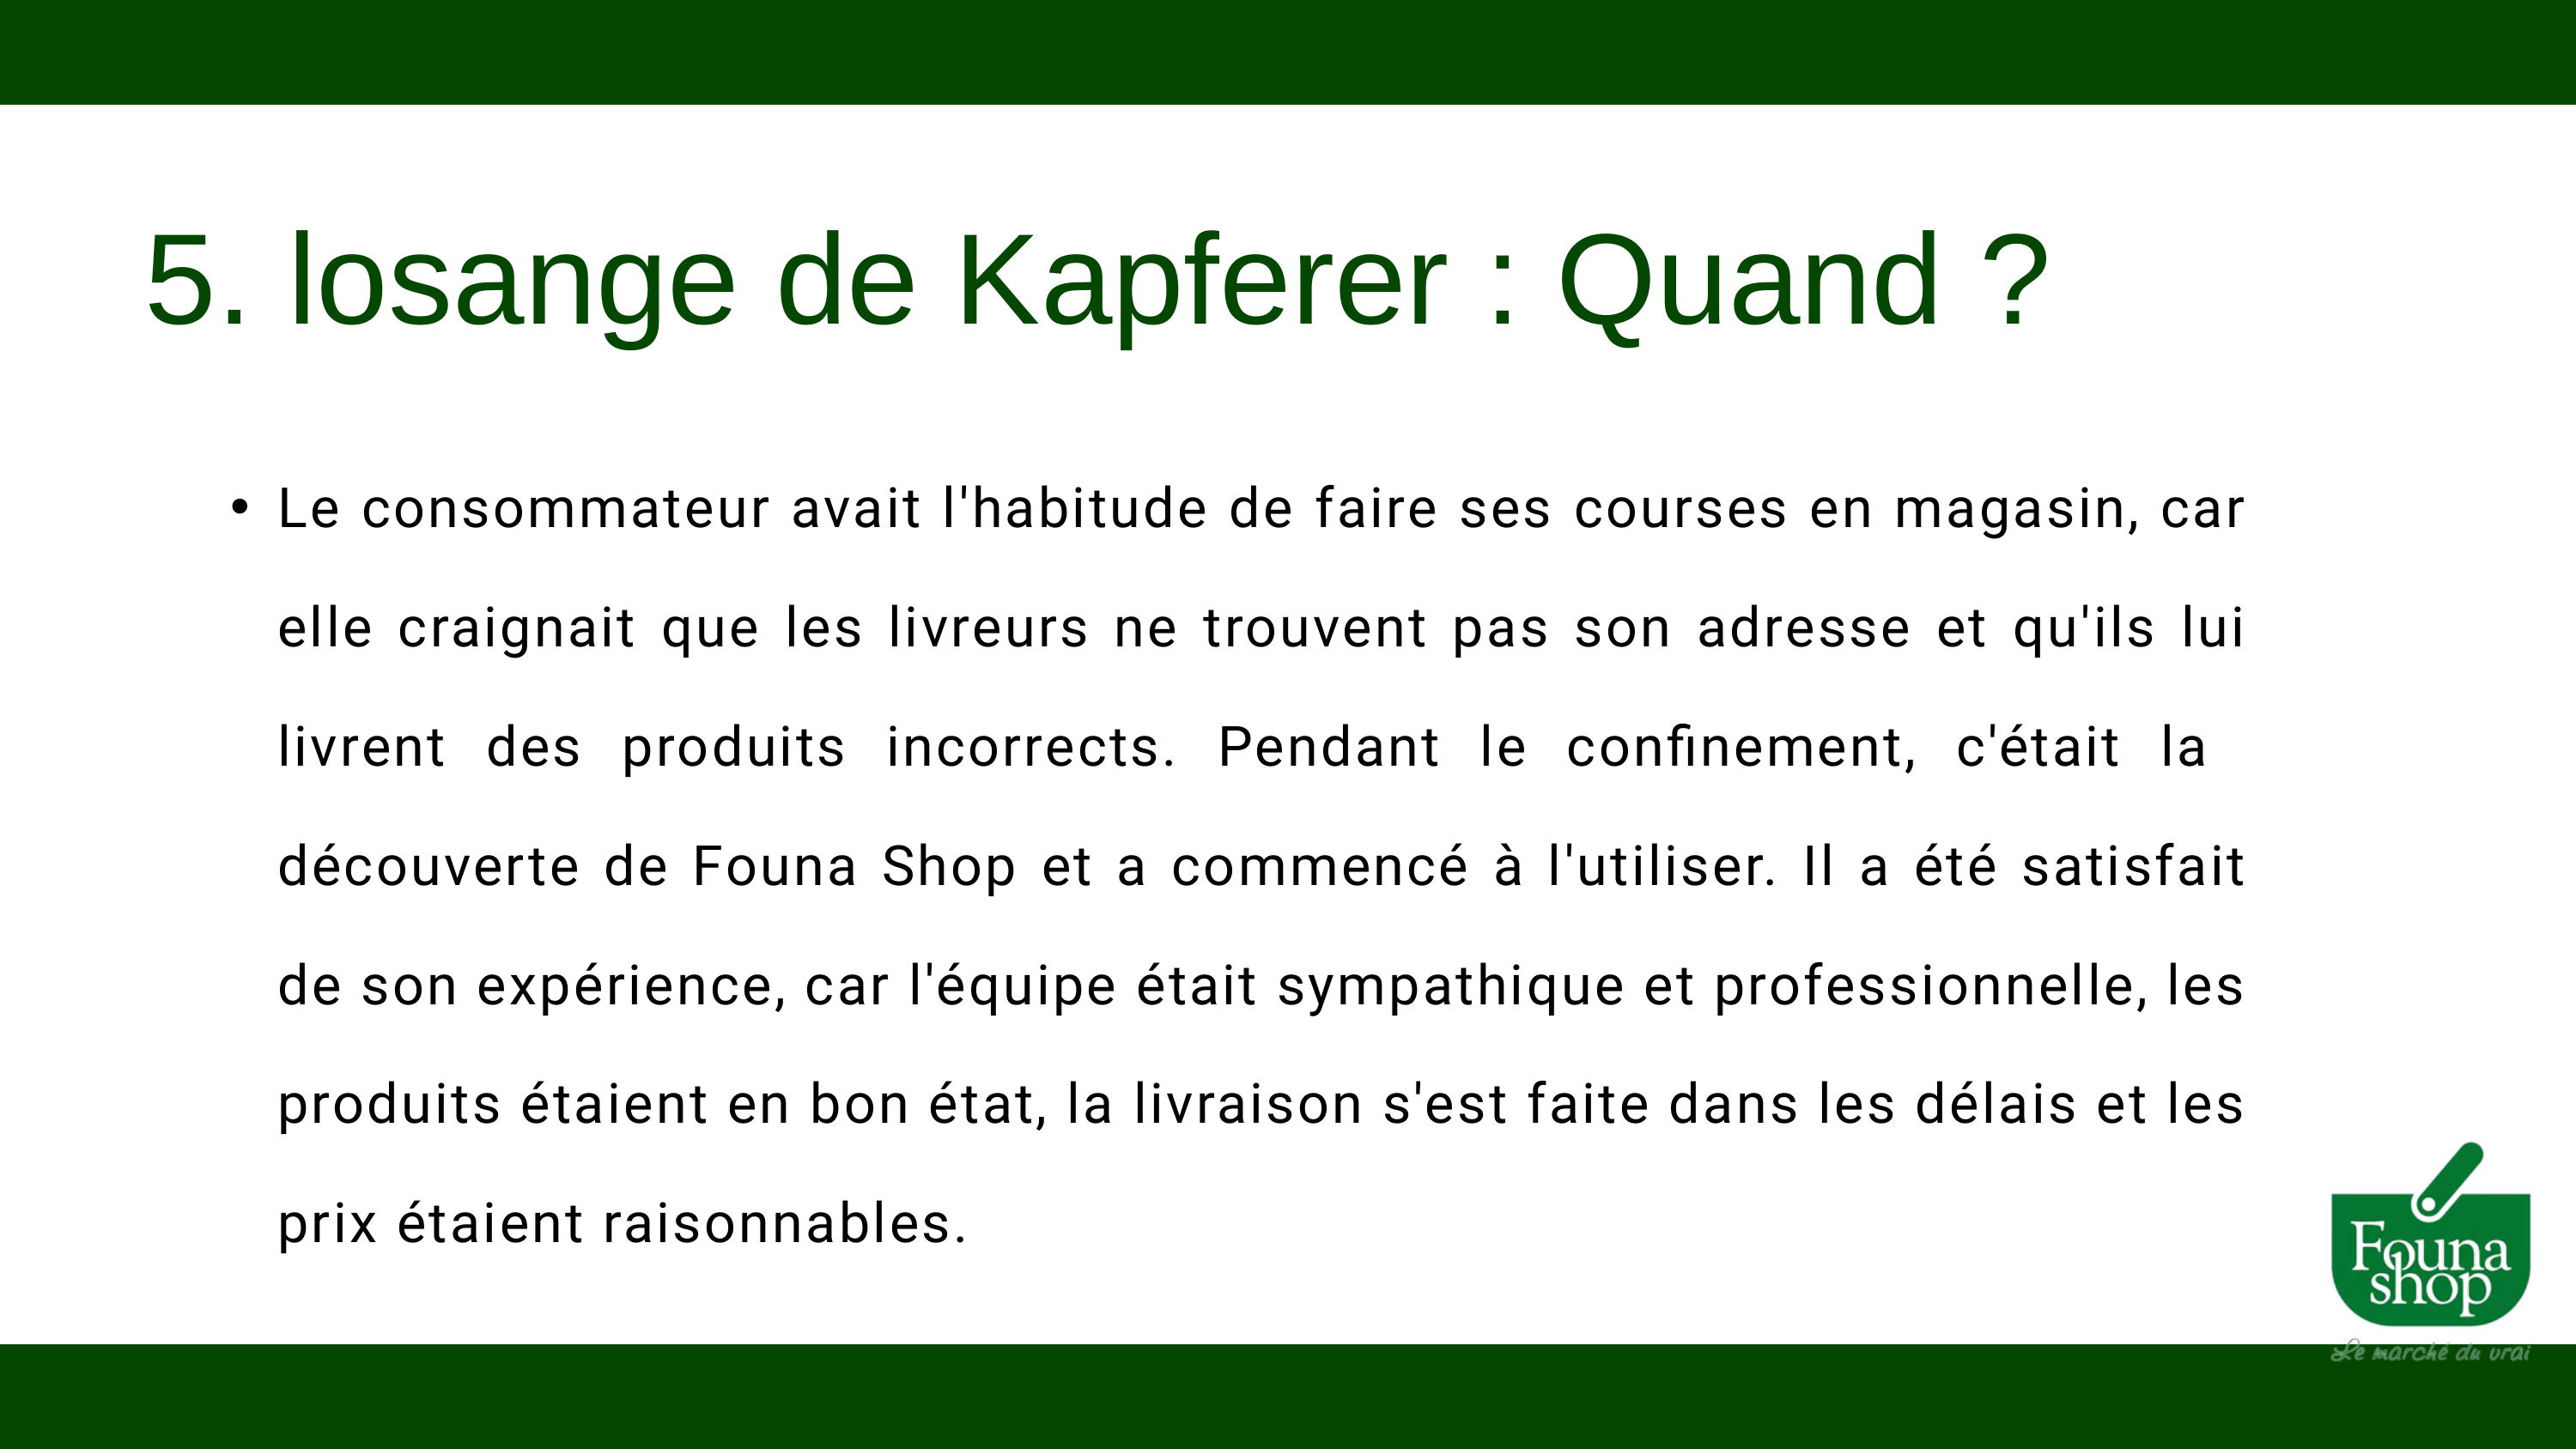

5. losange de Kapferer : Quand ?
Le consommateur avait l'habitude de faire ses courses en magasin, car elle craignait que les livreurs ne trouvent pas son adresse et qu'ils lui livrent des produits incorrects. Pendant le confinement, c'était la  découverte de Founa Shop et a commencé à l'utiliser. Il a été satisfait de son expérience, car l'équipe était sympathique et professionnelle, les produits étaient en bon état, la livraison s'est faite dans les délais et les prix étaient raisonnables.